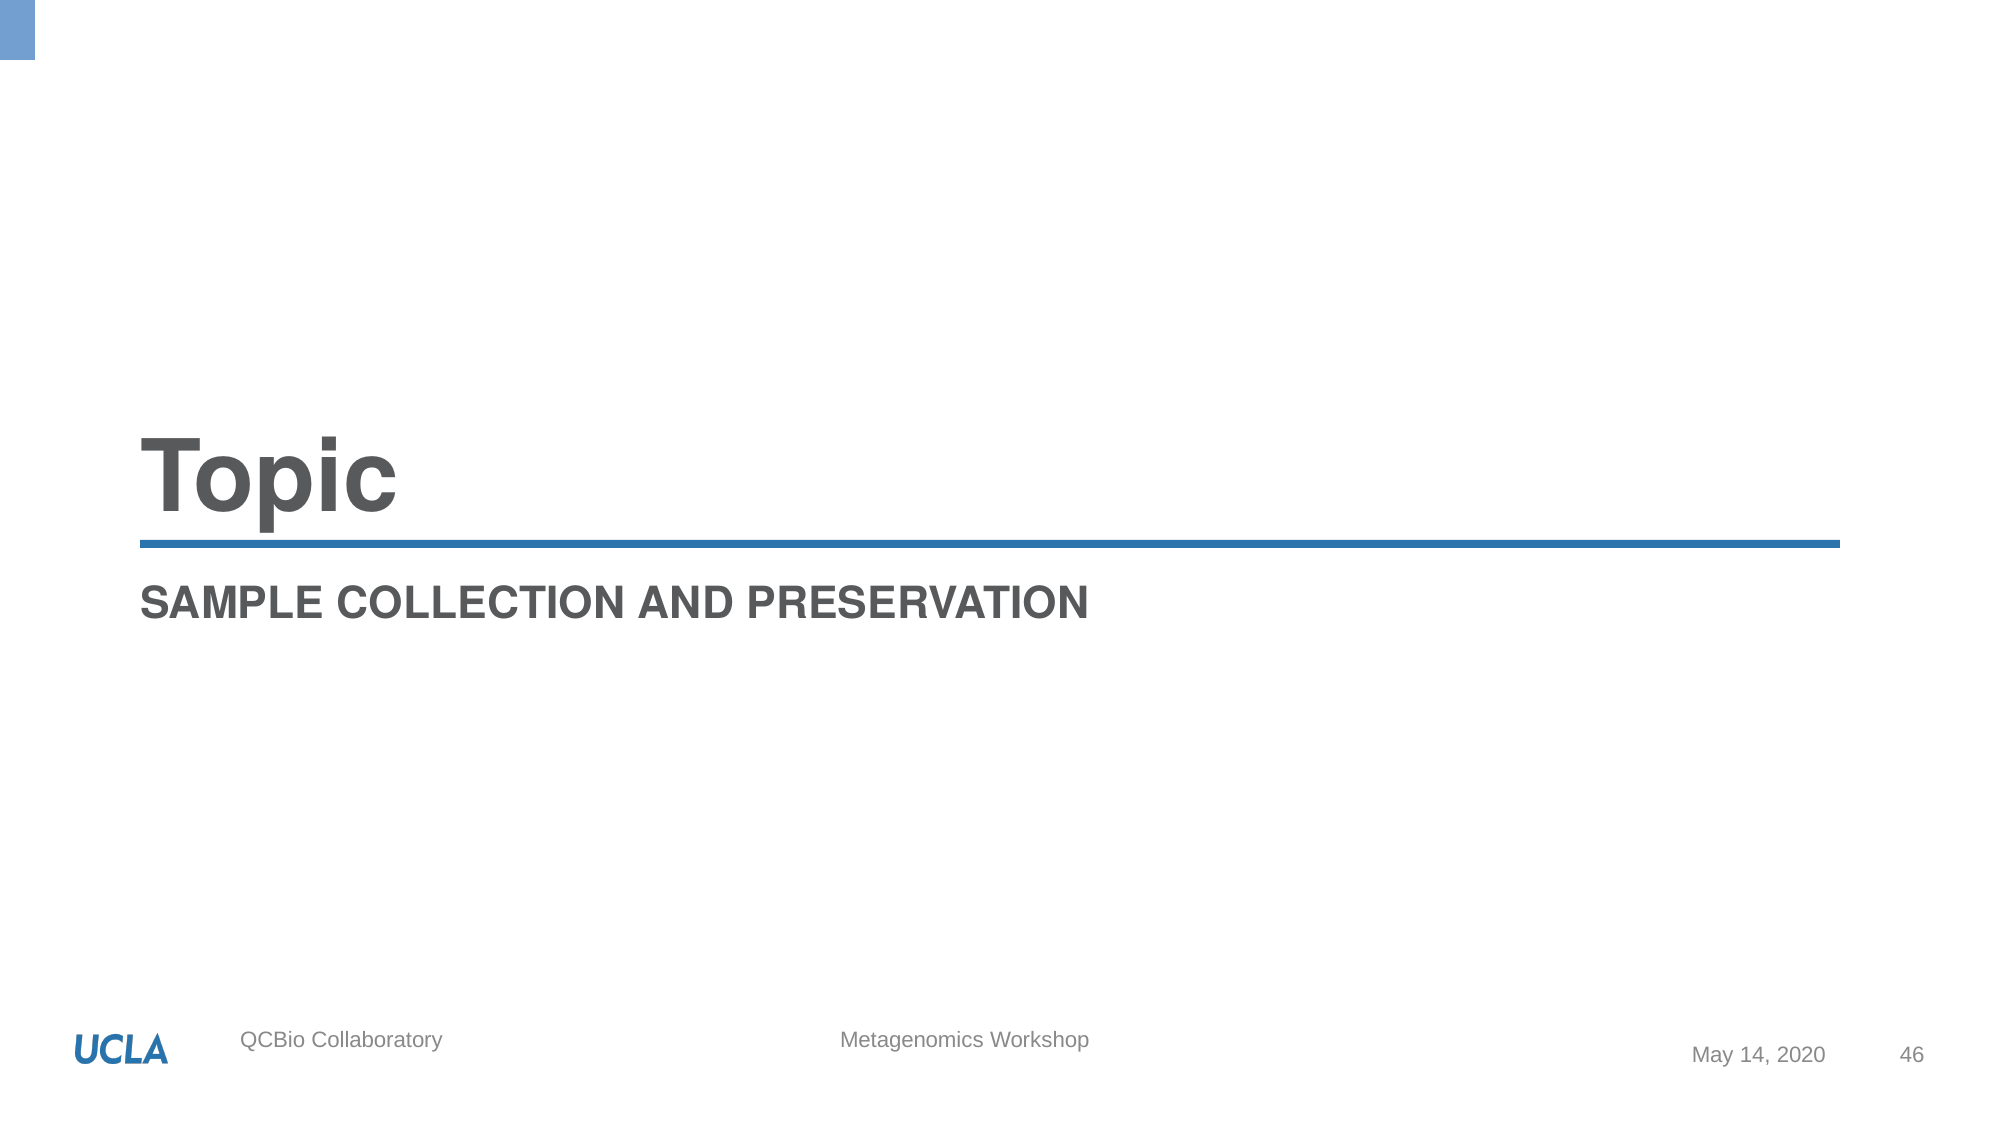

Sample collection and preservation
May 14, 2020
46